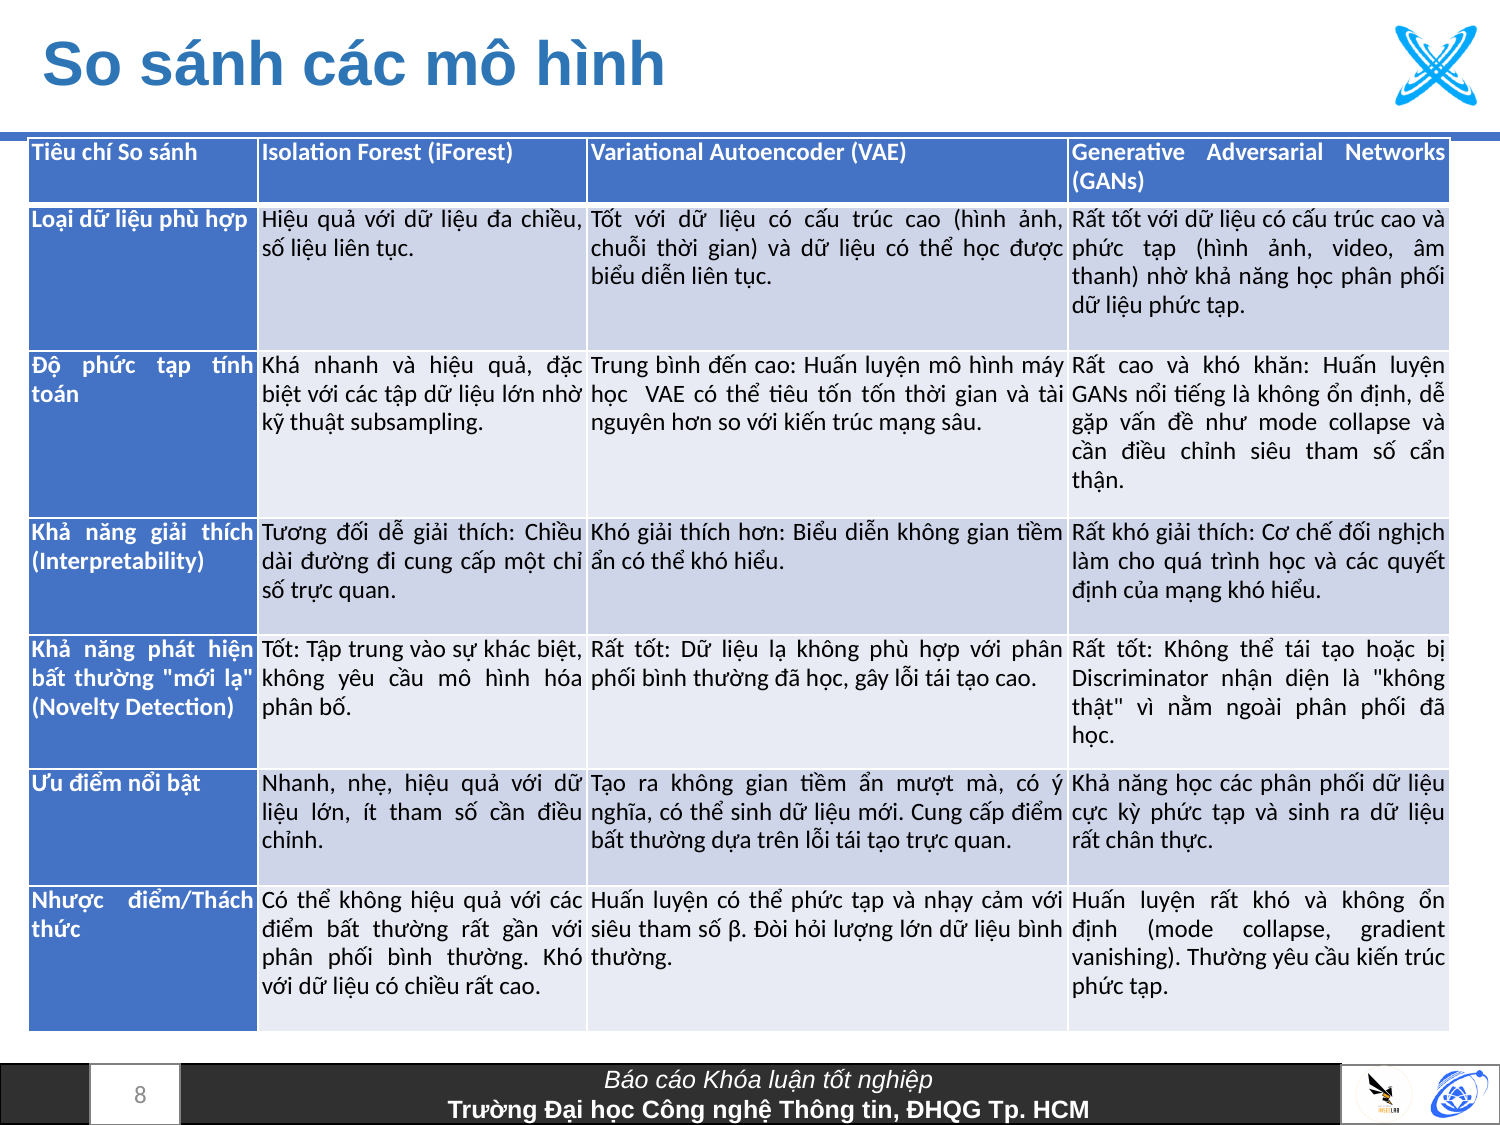

# So sánh các mô hình
| Tiêu chí So sánh | Isolation Forest (iForest) | Variational Autoencoder (VAE) | Generative Adversarial Networks (GANs) |
| --- | --- | --- | --- |
| Loại dữ liệu phù hợp | Hiệu quả với dữ liệu đa chiều, số liệu liên tục. | Tốt với dữ liệu có cấu trúc cao (hình ảnh, chuỗi thời gian) và dữ liệu có thể học được biểu diễn liên tục. | Rất tốt với dữ liệu có cấu trúc cao và phức tạp (hình ảnh, video, âm thanh) nhờ khả năng học phân phối dữ liệu phức tạp. |
| Độ phức tạp tính toán | Khá nhanh và hiệu quả, đặc biệt với các tập dữ liệu lớn nhờ kỹ thuật subsampling. | Trung bình đến cao: Huấn luyện mô hình máy học VAE có thể tiêu tốn tốn thời gian và tài nguyên hơn so với kiến trúc mạng sâu. | Rất cao và khó khăn: Huấn luyện GANs nổi tiếng là không ổn định, dễ gặp vấn đề như mode collapse và cần điều chỉnh siêu tham số cẩn thận. |
| Khả năng giải thích (Interpretability) | Tương đối dễ giải thích: Chiều dài đường đi cung cấp một chỉ số trực quan. | Khó giải thích hơn: Biểu diễn không gian tiềm ẩn có thể khó hiểu. | Rất khó giải thích: Cơ chế đối nghịch làm cho quá trình học và các quyết định của mạng khó hiểu. |
| Khả năng phát hiện bất thường "mới lạ" (Novelty Detection) | Tốt: Tập trung vào sự khác biệt, không yêu cầu mô hình hóa phân bố. | Rất tốt: Dữ liệu lạ không phù hợp với phân phối bình thường đã học, gây lỗi tái tạo cao. | Rất tốt: Không thể tái tạo hoặc bị Discriminator nhận diện là "không thật" vì nằm ngoài phân phối đã học. |
| Ưu điểm nổi bật | Nhanh, nhẹ, hiệu quả với dữ liệu lớn, ít tham số cần điều chỉnh. | Tạo ra không gian tiềm ẩn mượt mà, có ý nghĩa, có thể sinh dữ liệu mới. Cung cấp điểm bất thường dựa trên lỗi tái tạo trực quan. | Khả năng học các phân phối dữ liệu cực kỳ phức tạp và sinh ra dữ liệu rất chân thực. |
| Nhược điểm/Thách thức | Có thể không hiệu quả với các điểm bất thường rất gần với phân phối bình thường. Khó với dữ liệu có chiều rất cao. | Huấn luyện có thể phức tạp và nhạy cảm với siêu tham số β. Đòi hỏi lượng lớn dữ liệu bình thường. | Huấn luyện rất khó và không ổn định (mode collapse, gradient vanishing). Thường yêu cầu kiến trúc phức tạp. |
8